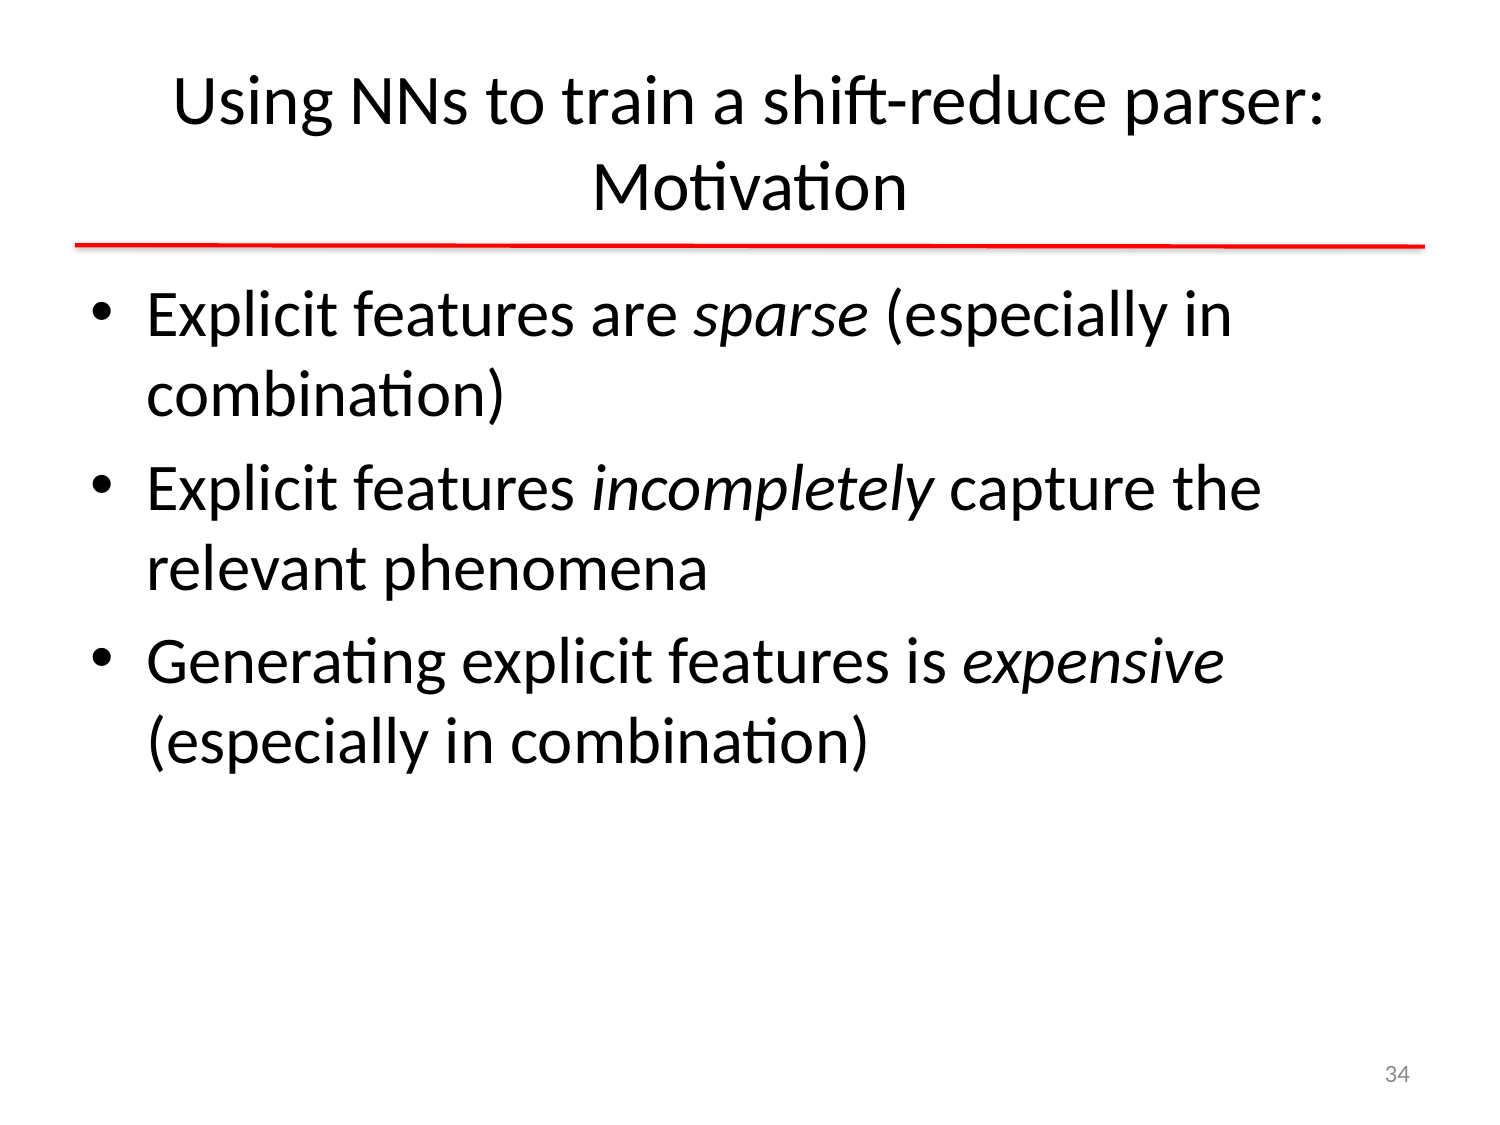

# Using NNs to train a shift-reduce parser: Motivation
Explicit features are sparse (especially in combination)
Explicit features incompletely capture the relevant phenomena
Generating explicit features is expensive (especially in combination)

34